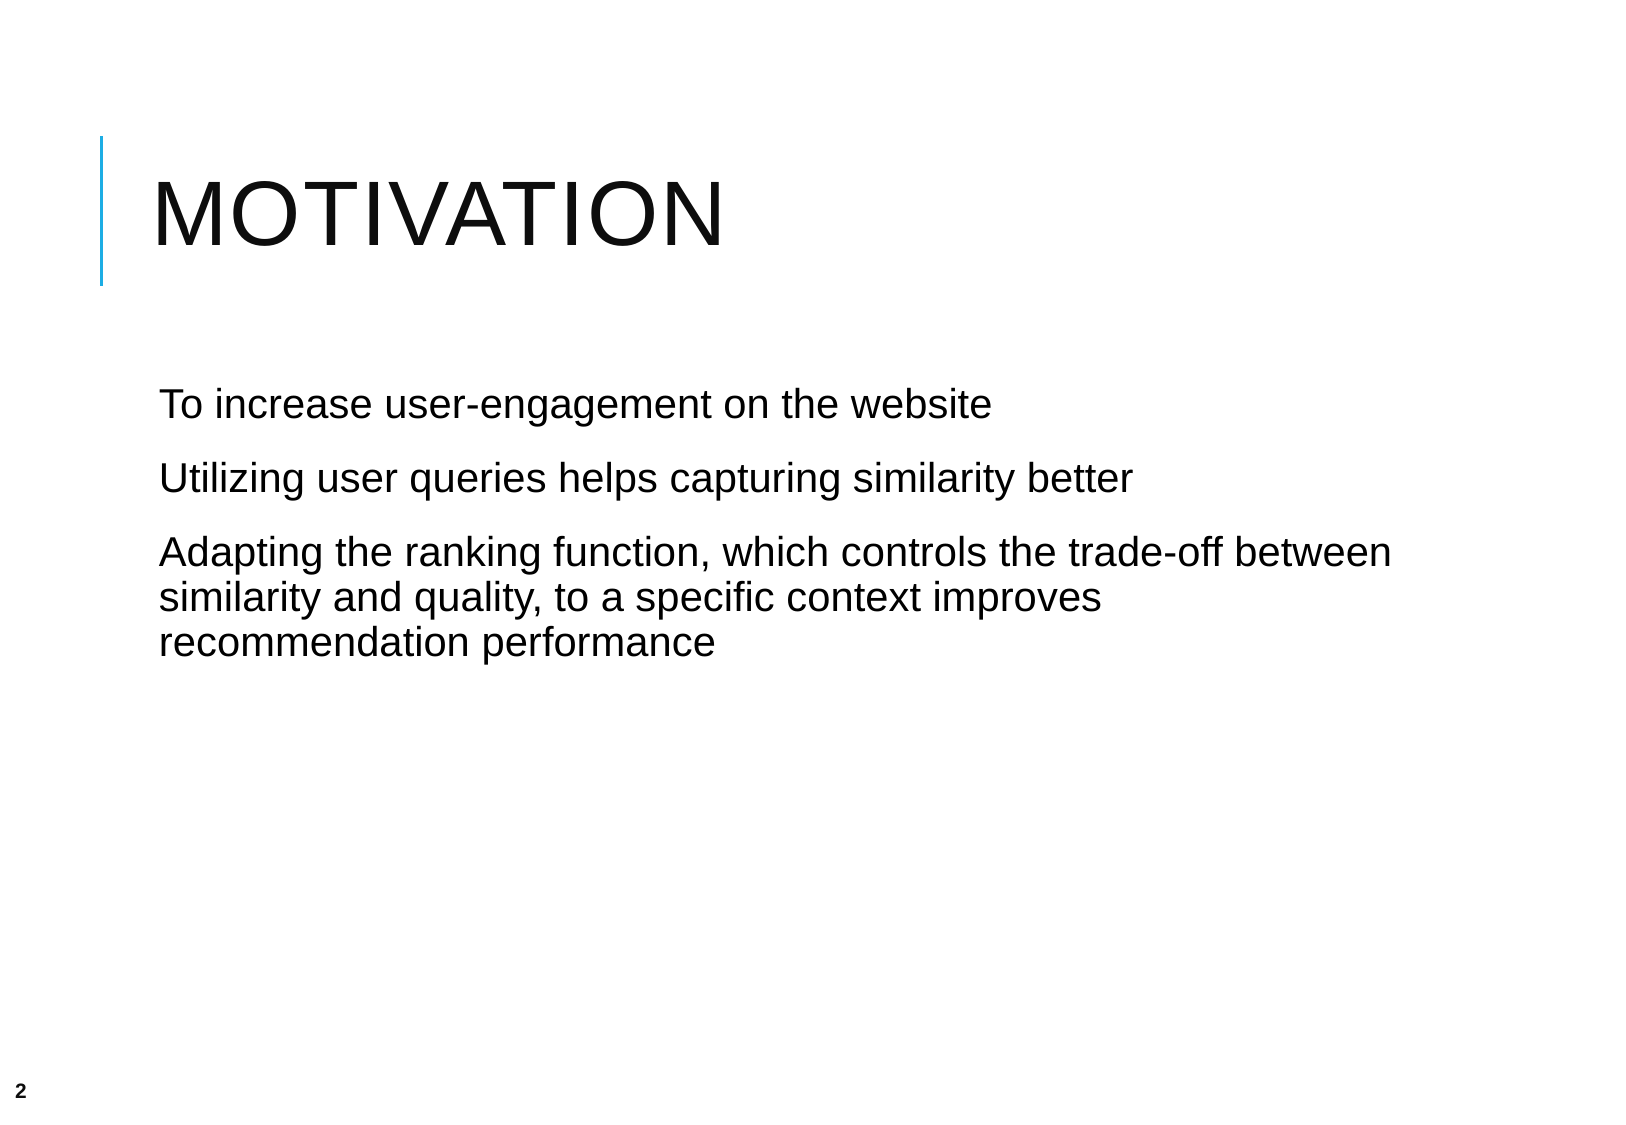

# Motivation
To increase user-engagement on the website
Utilizing user queries helps capturing similarity better
Adapting the ranking function, which controls the trade-off between similarity and quality, to a specific context improves recommendation performance
2